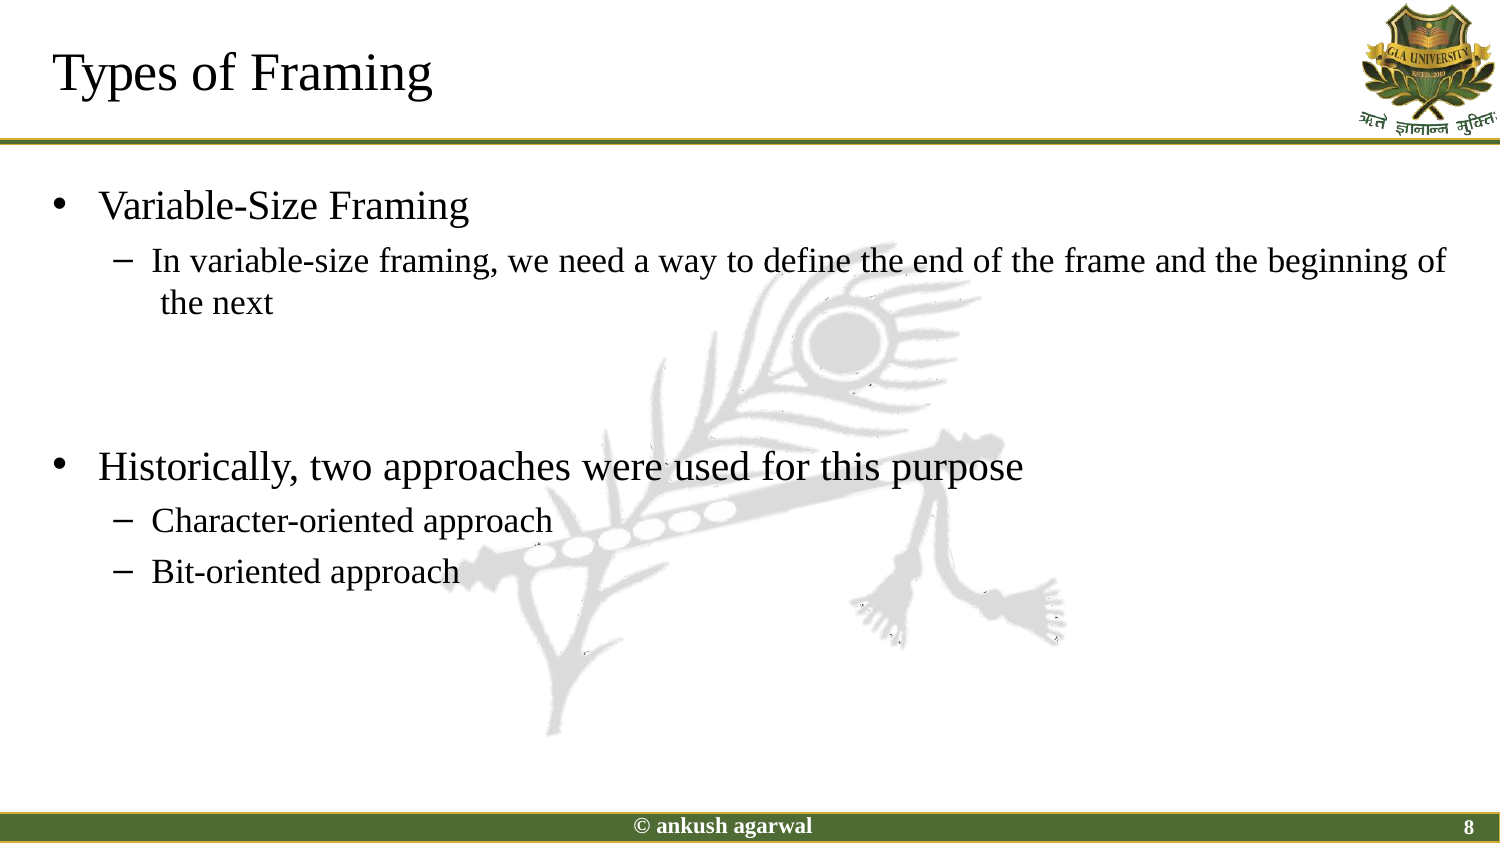

# Types of Framing
Variable-Size Framing
In variable-size framing, we need a way to define the end of the frame and the beginning of  the next

Historically, two approaches were used for this purpose
Character-oriented approach
Bit-oriented approach
© ankush agarwal
8